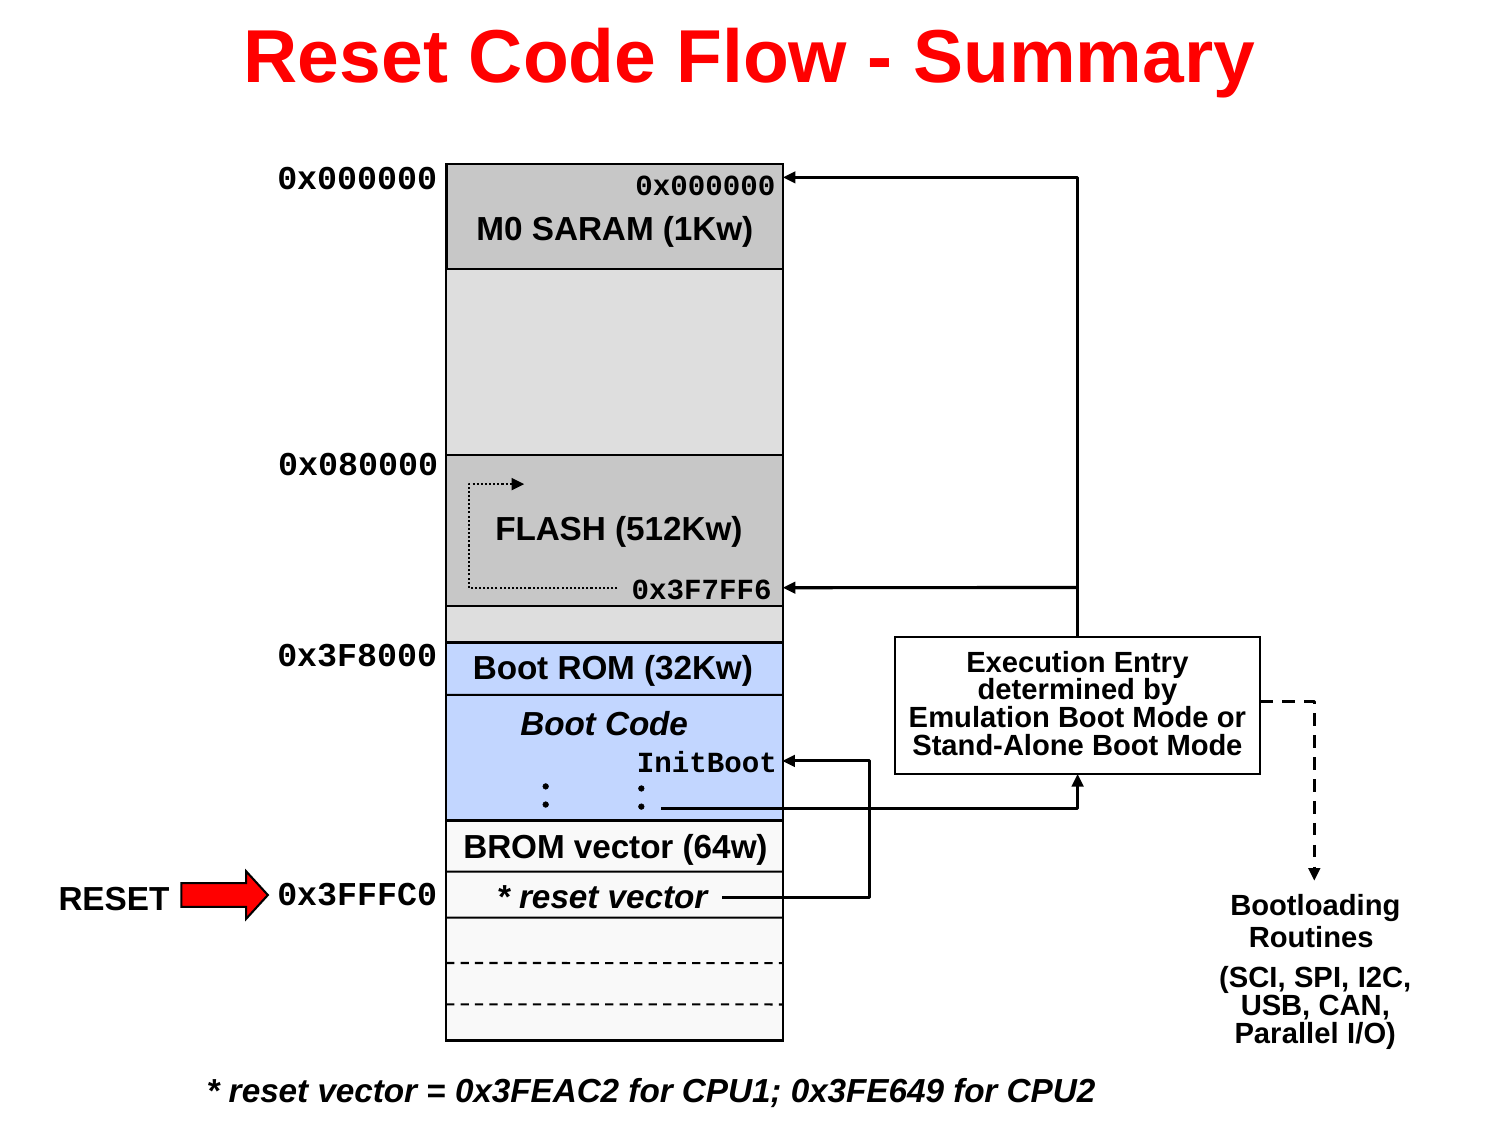

# Reset Code Flow - Summary
0x000000
M0 SARAM (1Kw)
0x000000

0x080000
 FLASH (512Kw)

0x3F7FF6

0x3F8000
Execution Entry
determined by
Emulation Boot Mode or
Stand-Alone Boot Mode

Boot ROM (32Kw)

Boot Code
InitBoot

•
•

•
•

BROM vector (64w)

0x3FFFC0
* reset vector
RESET
Bootloading
Routines
(SCI, SPI, I2C, USB, CAN, Parallel I/O)

* reset vector = 0x3FEAC2 for CPU1; 0x3FE649 for CPU2